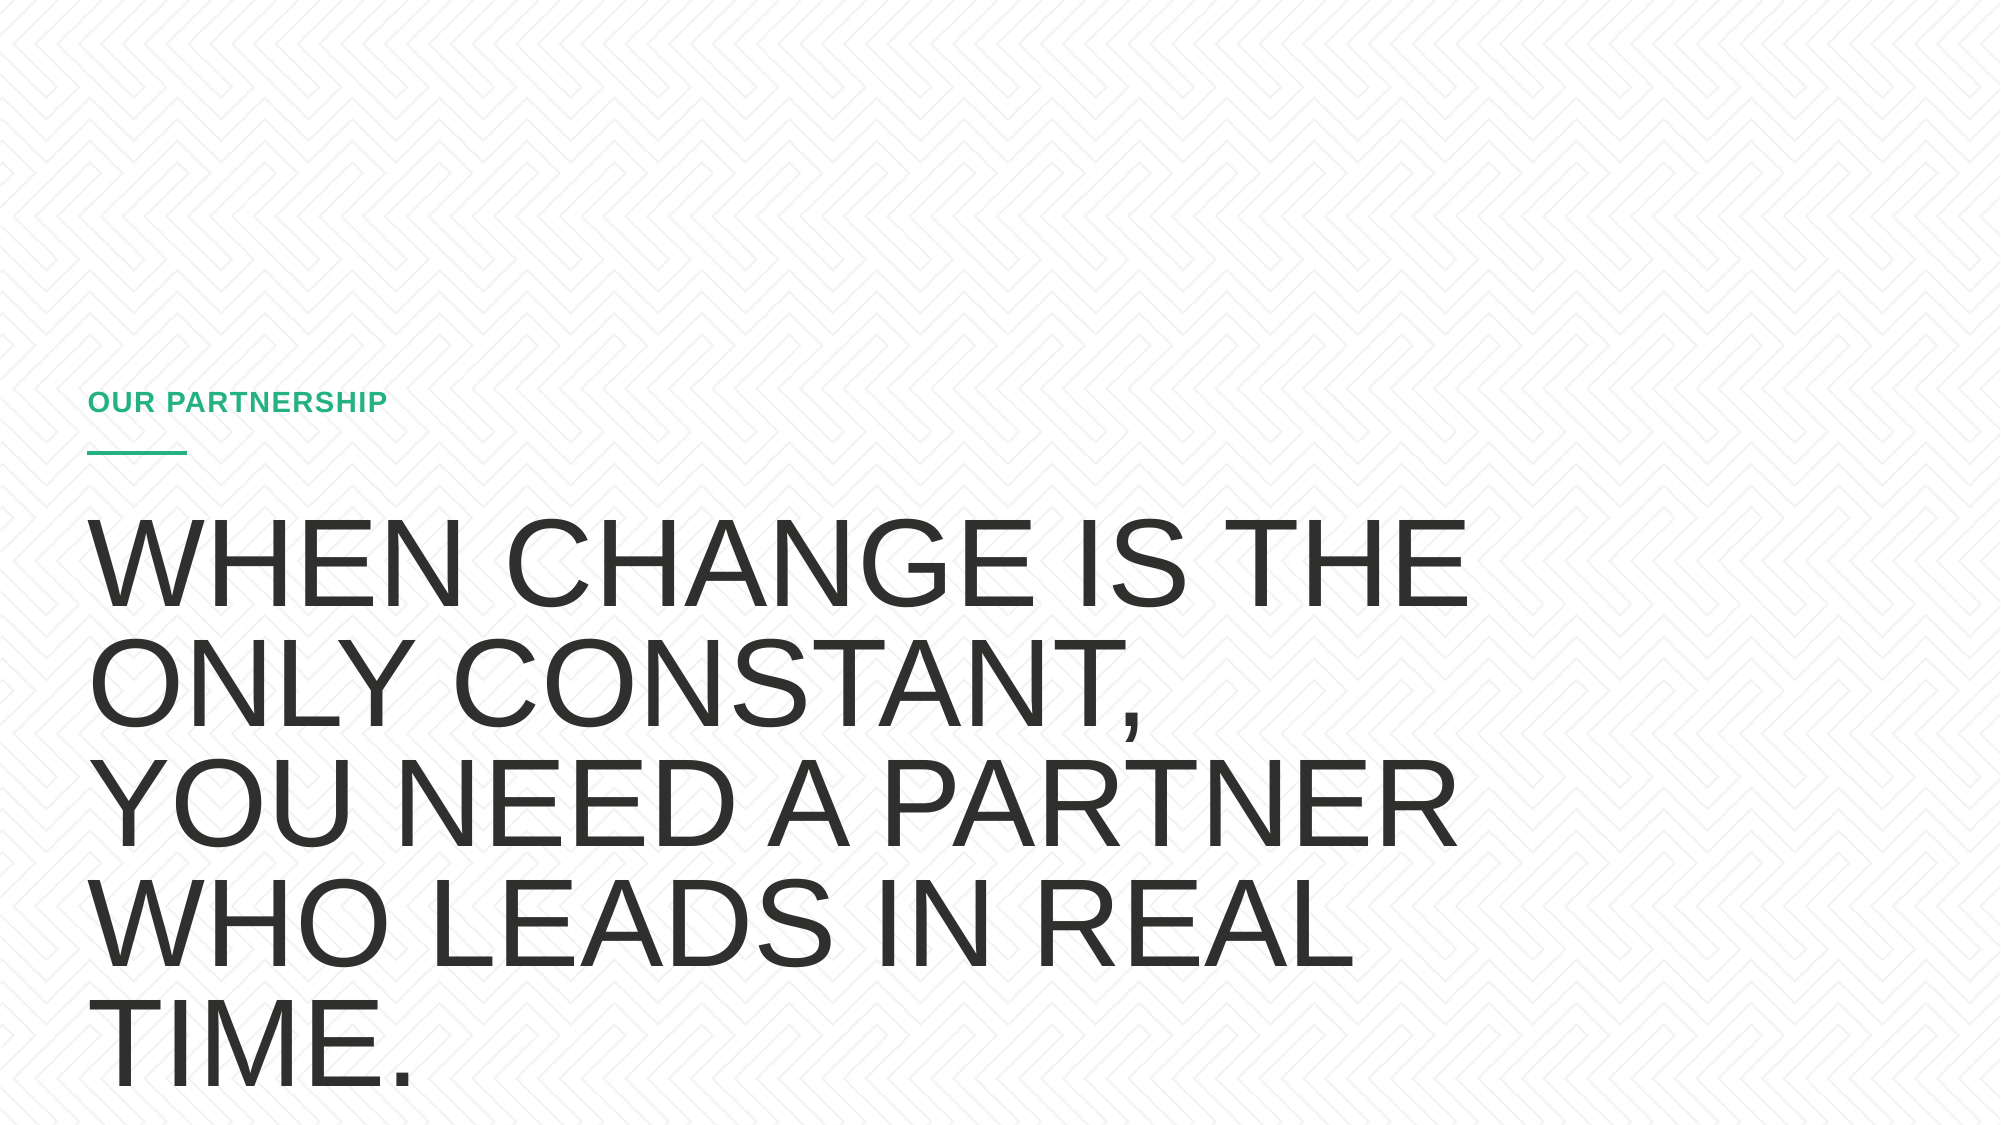

Our Partnership
# When change is the only constant, you need a partner who leads in real time.